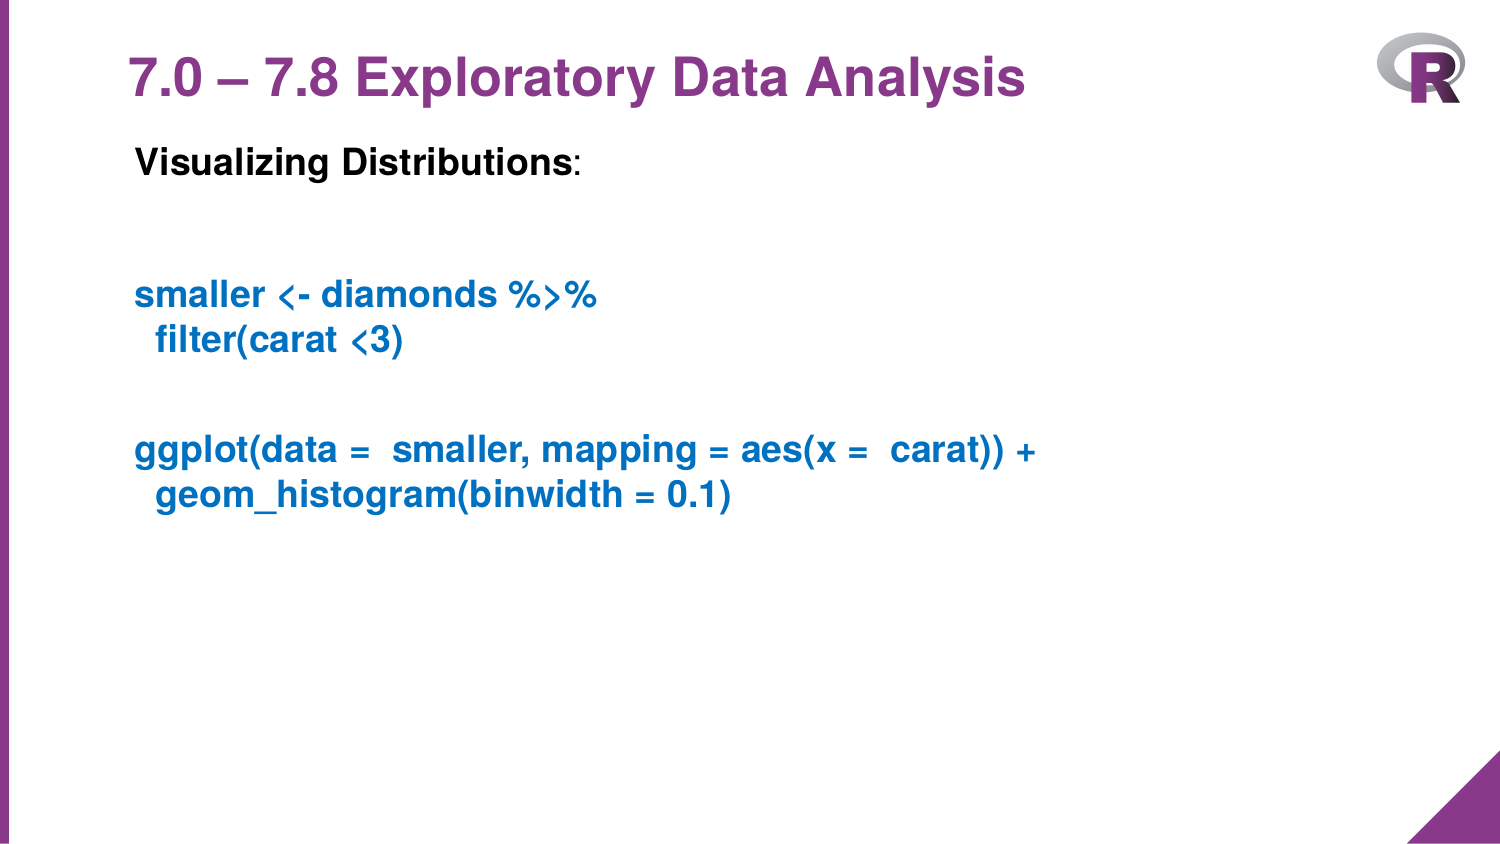

# 7.0 – 7.8 Exploratory Data Analysis
Visualizing Distributions:

smaller <- diamonds %>%
  filter(carat <3)
ggplot(data =  smaller, mapping = aes(x =  carat)) +
  geom_histogram(binwidth = 0.1)